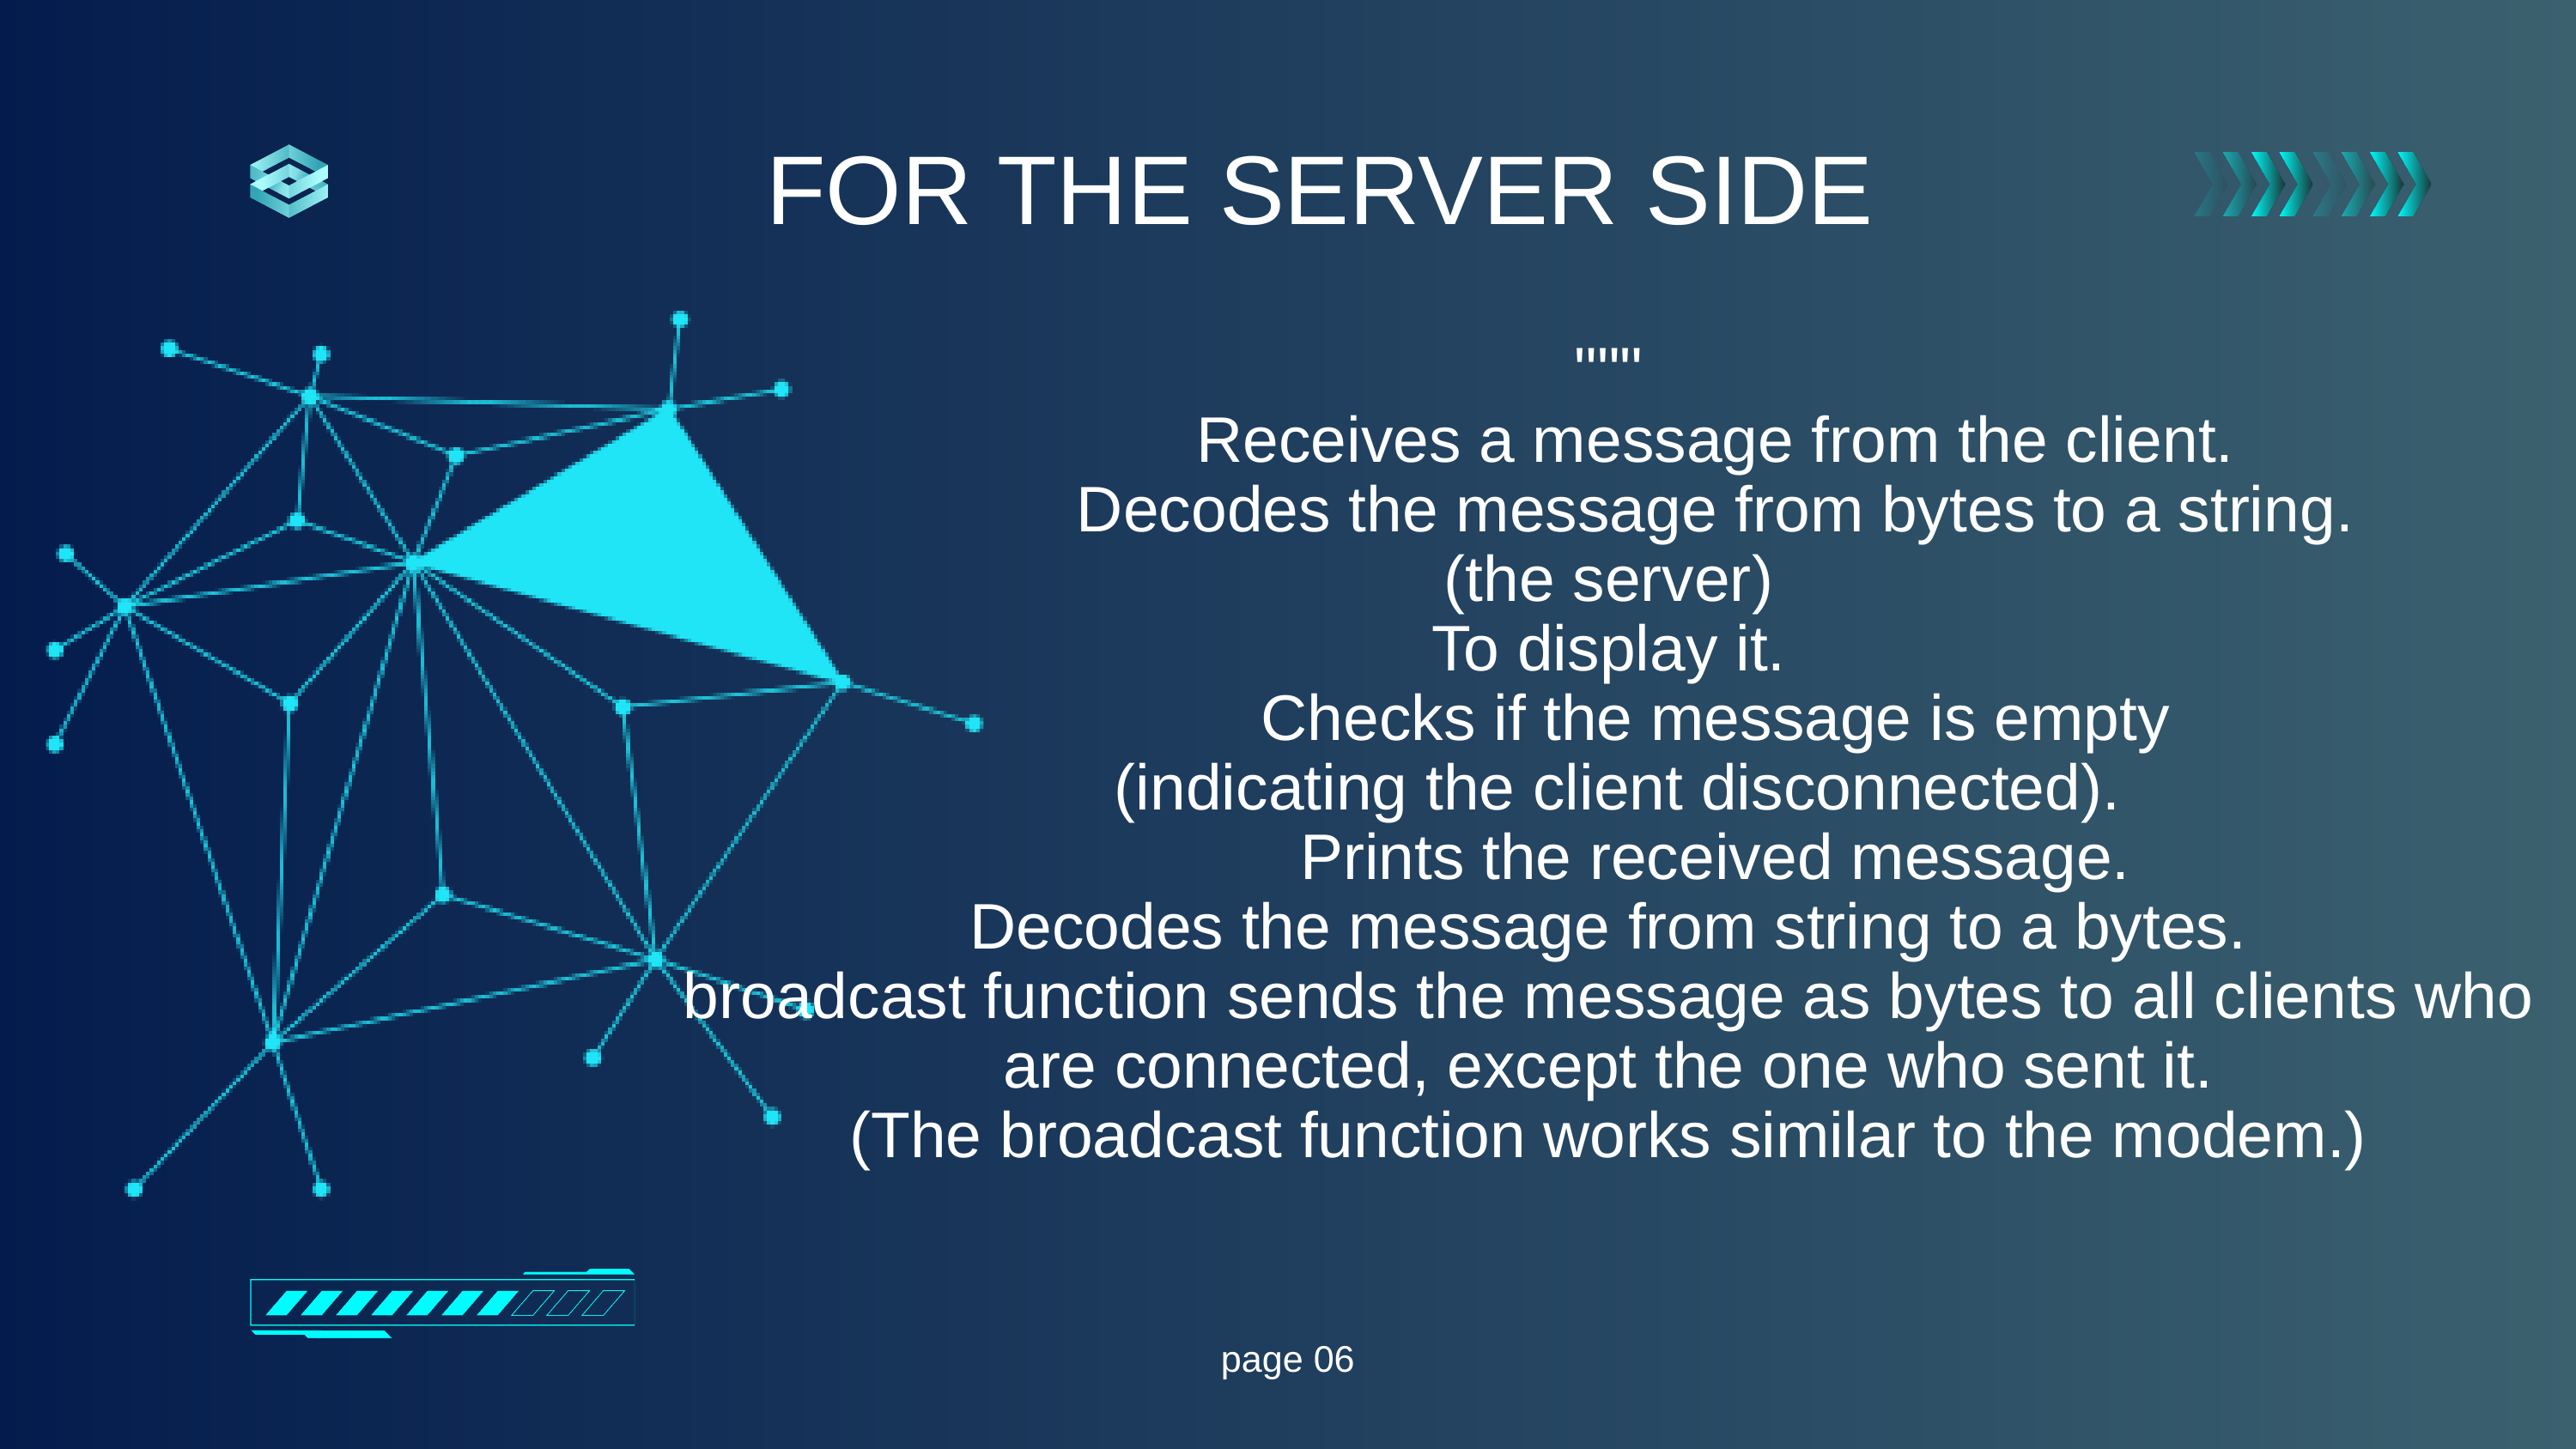

FOR THE SERVER SIDE

"""
            Receives a message from the client.
            Decodes the message from bytes to a string.
(the server)
To display it.
            Checks if the message is empty
 (indicating the client disconnected).
            Prints the received message.
Decodes the message from string to a bytes.
broadcast function sends the message as bytes to all clients who are connected, except the one who sent it.
(The broadcast function works similar to the modem.)

page 06